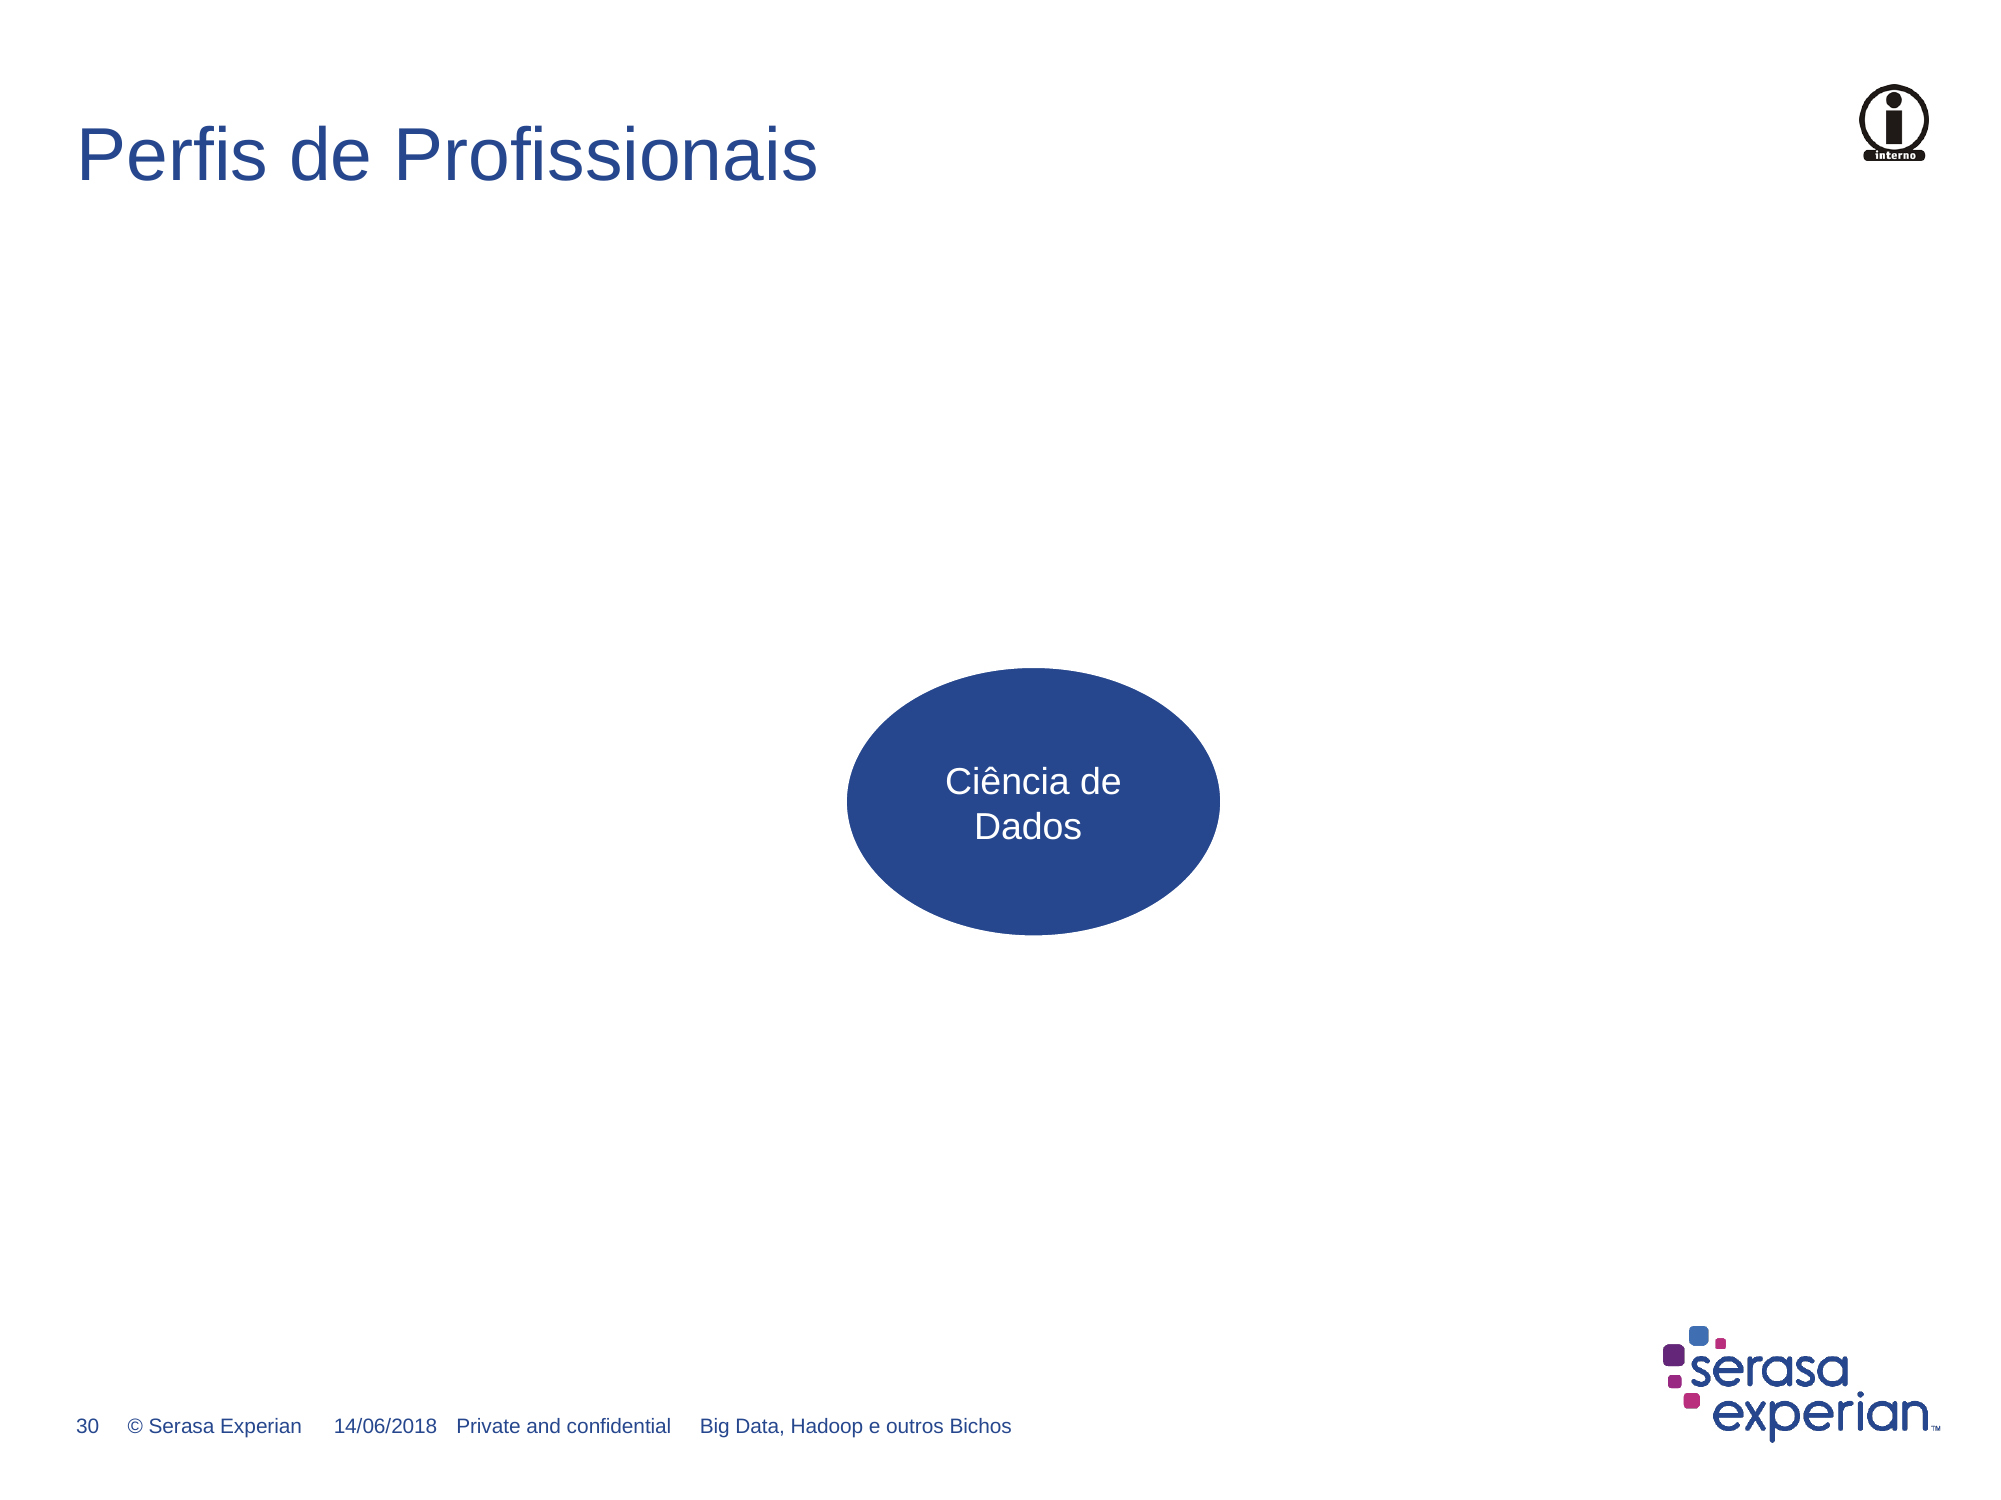

# Perfis de Profissionais
Ciência de Dados
14/06/2018
Private and confidential     Big Data, Hadoop e outros Bichos